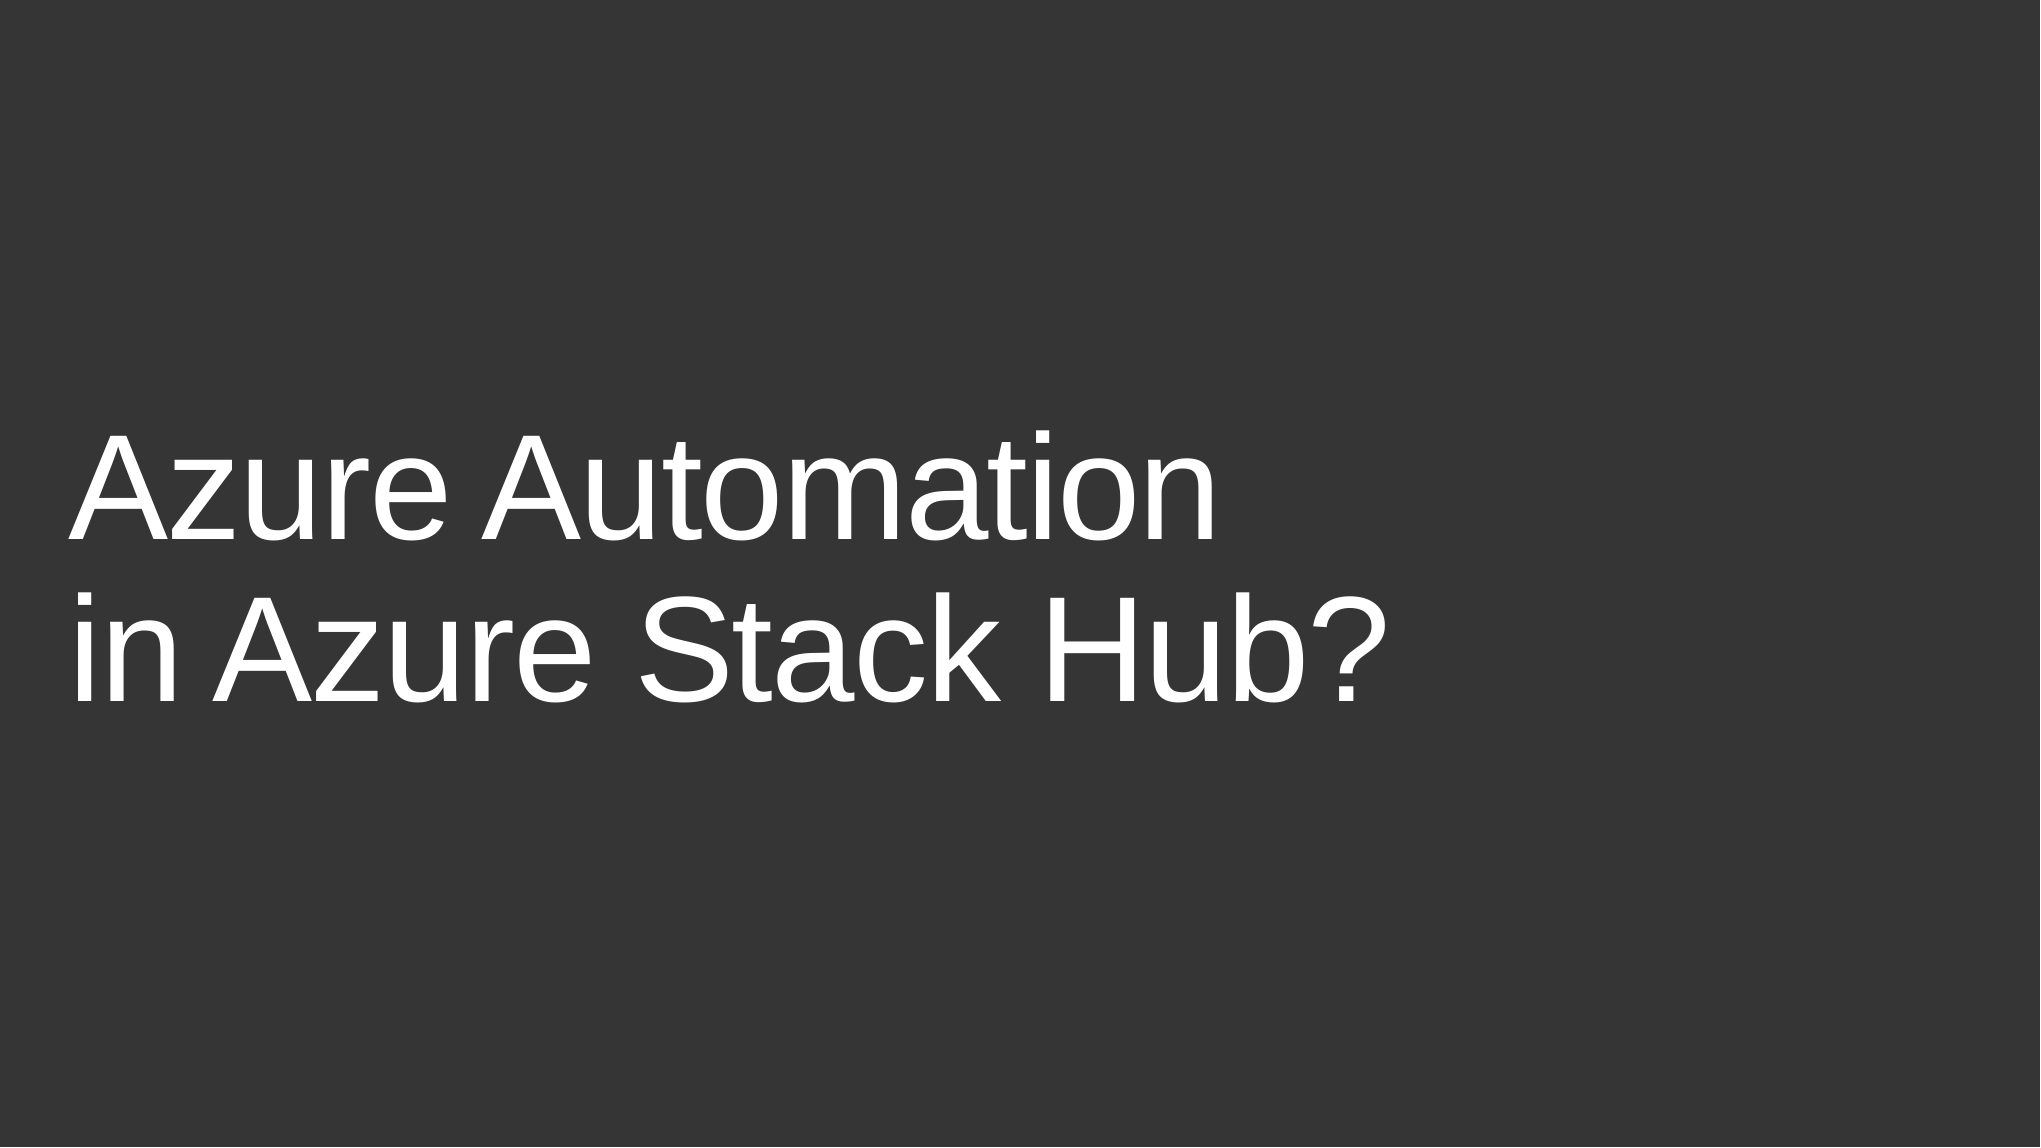

# Azure Automation in Azure Stack Hub?